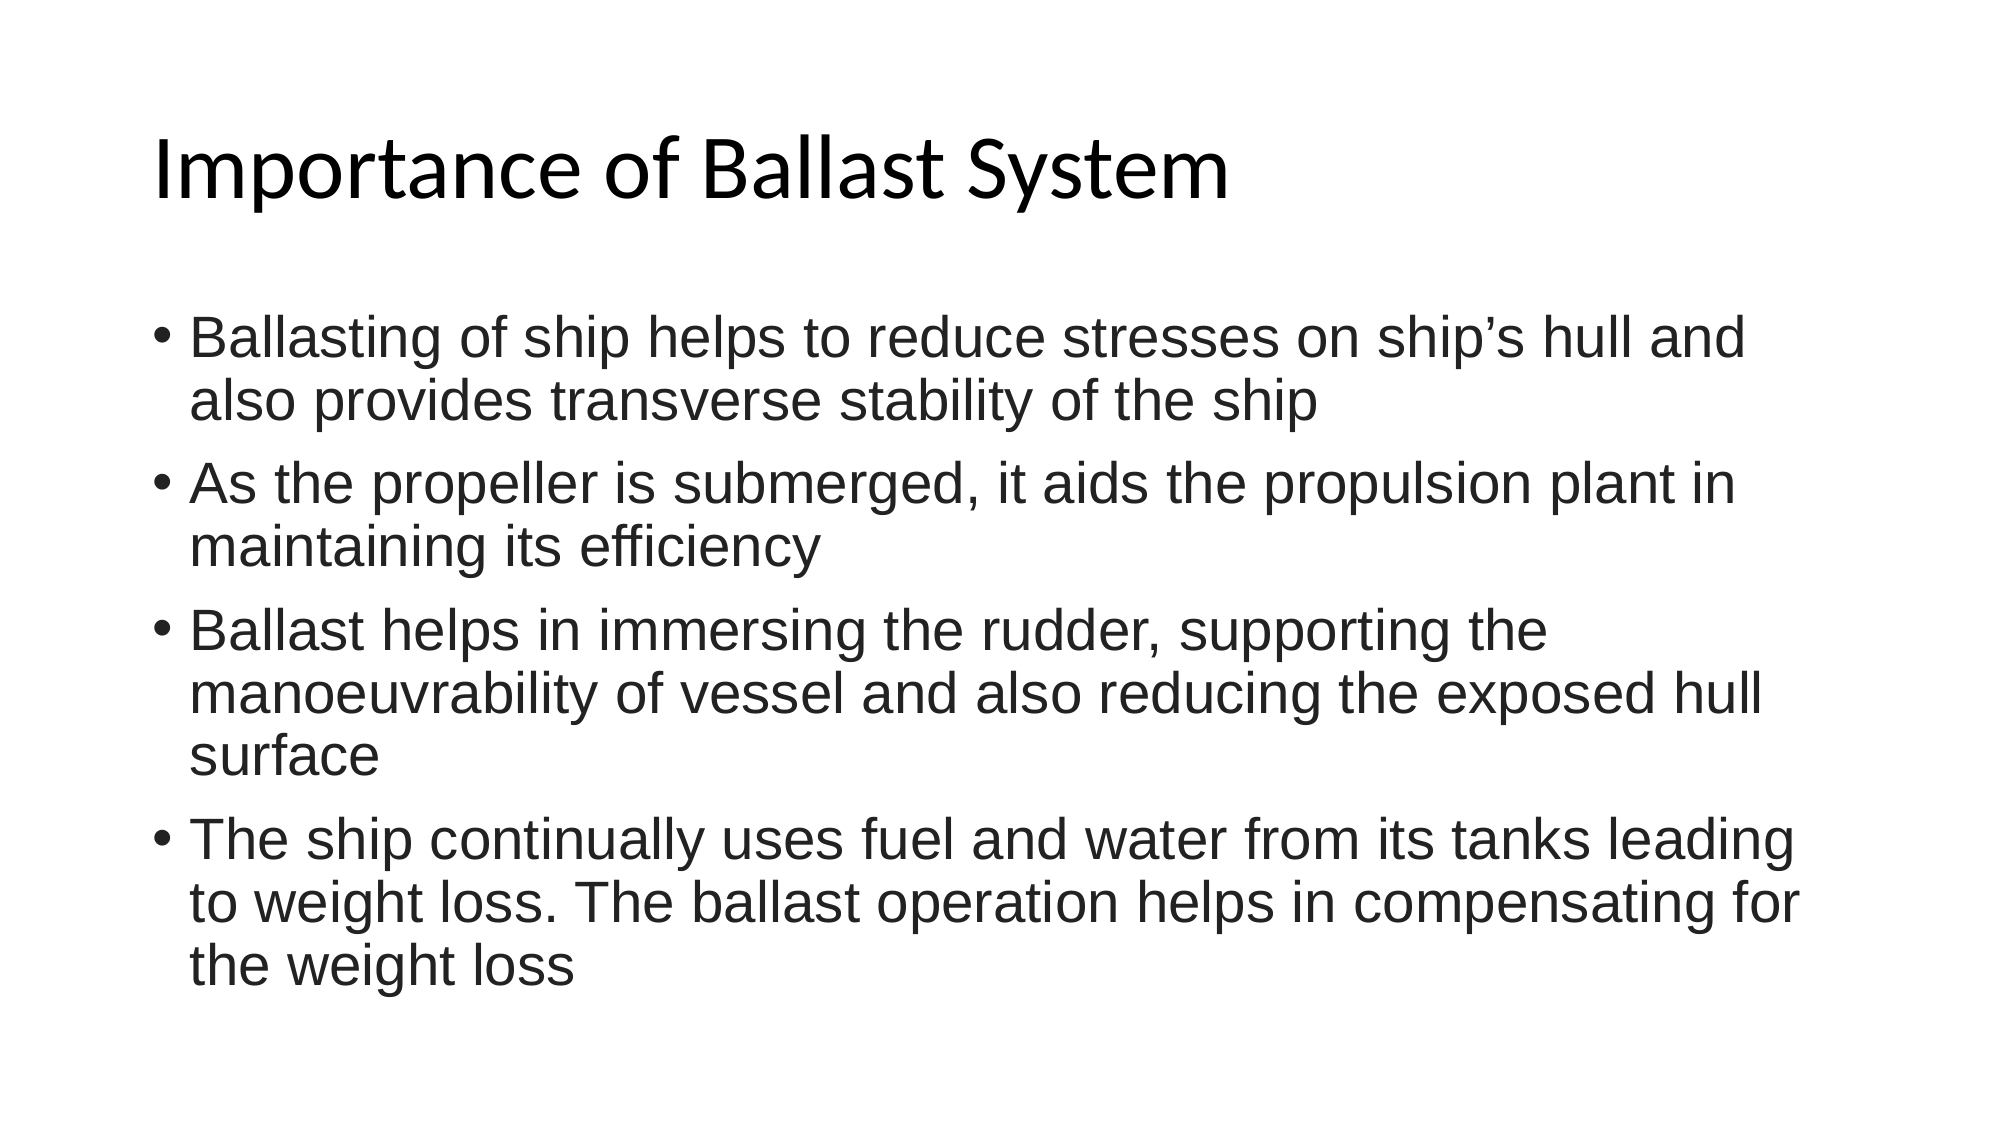

# Importance of Ballast System
Ballasting of ship helps to reduce stresses on ship’s hull and also provides transverse stability of the ship
As the propeller is submerged, it aids the propulsion plant in maintaining its efficiency
Ballast helps in immersing the rudder, supporting the manoeuvrability of vessel and also reducing the exposed hull surface
The ship continually uses fuel and water from its tanks leading to weight loss. The ballast operation helps in compensating for the weight loss